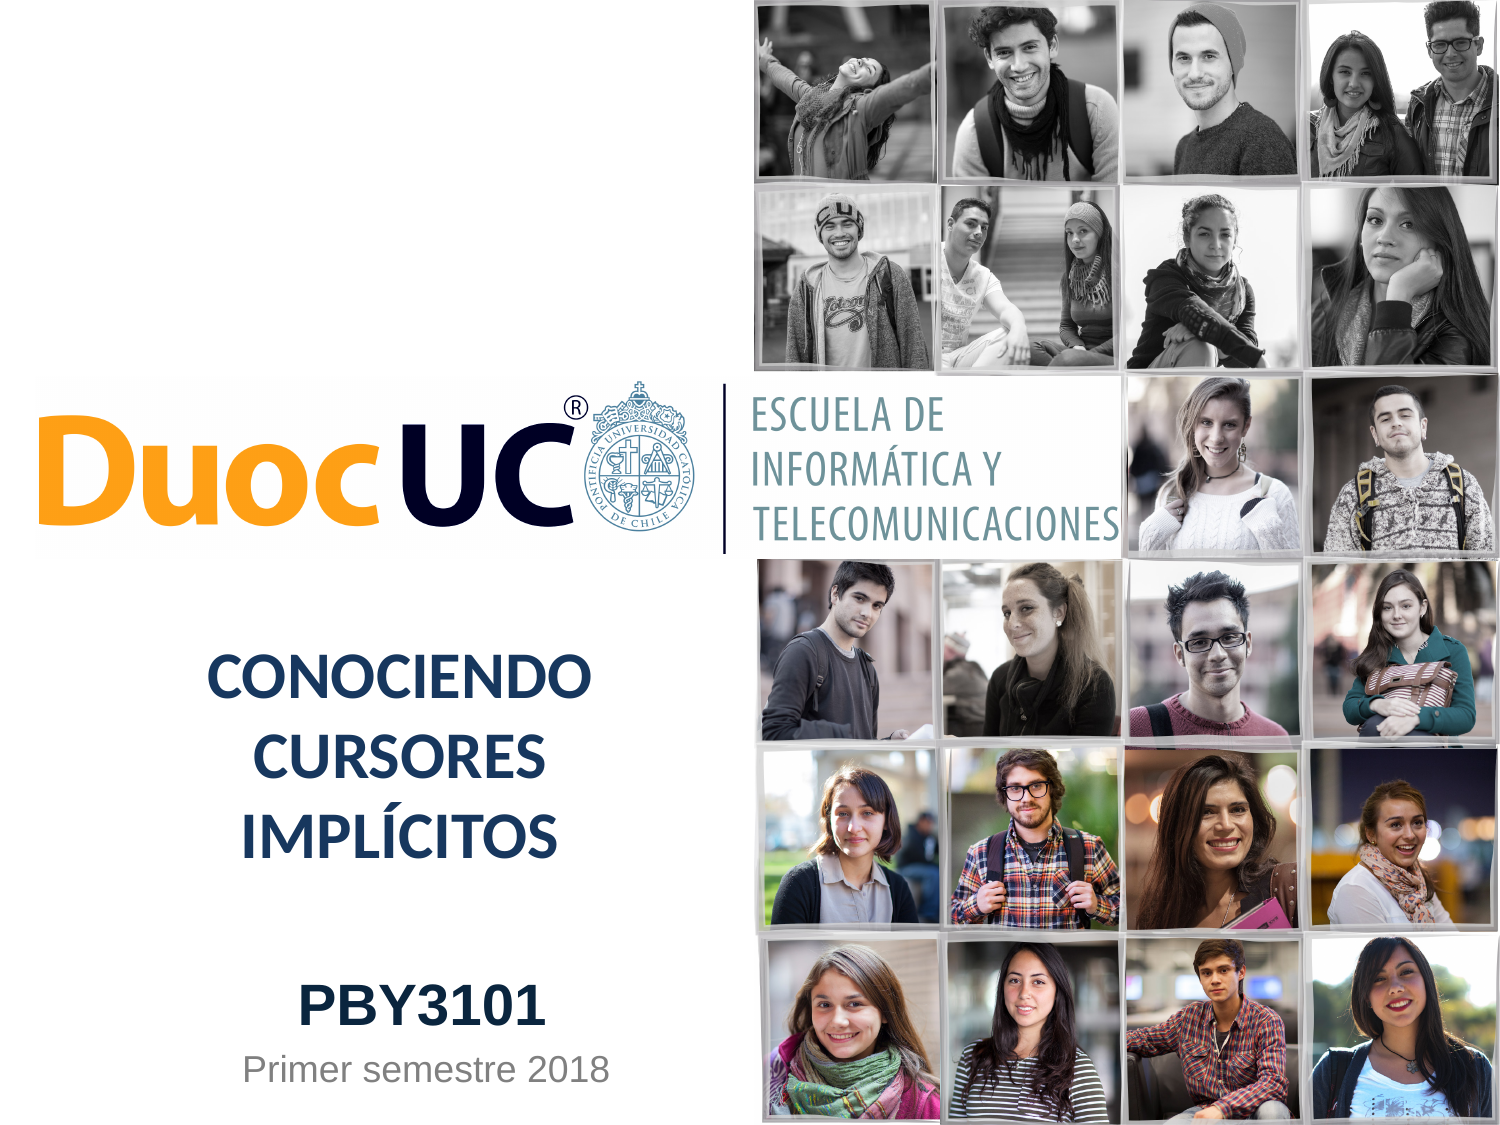

CONOCIENDO CURSORES IMPLÍCITOS
PBY3101
Primer semestre 2018